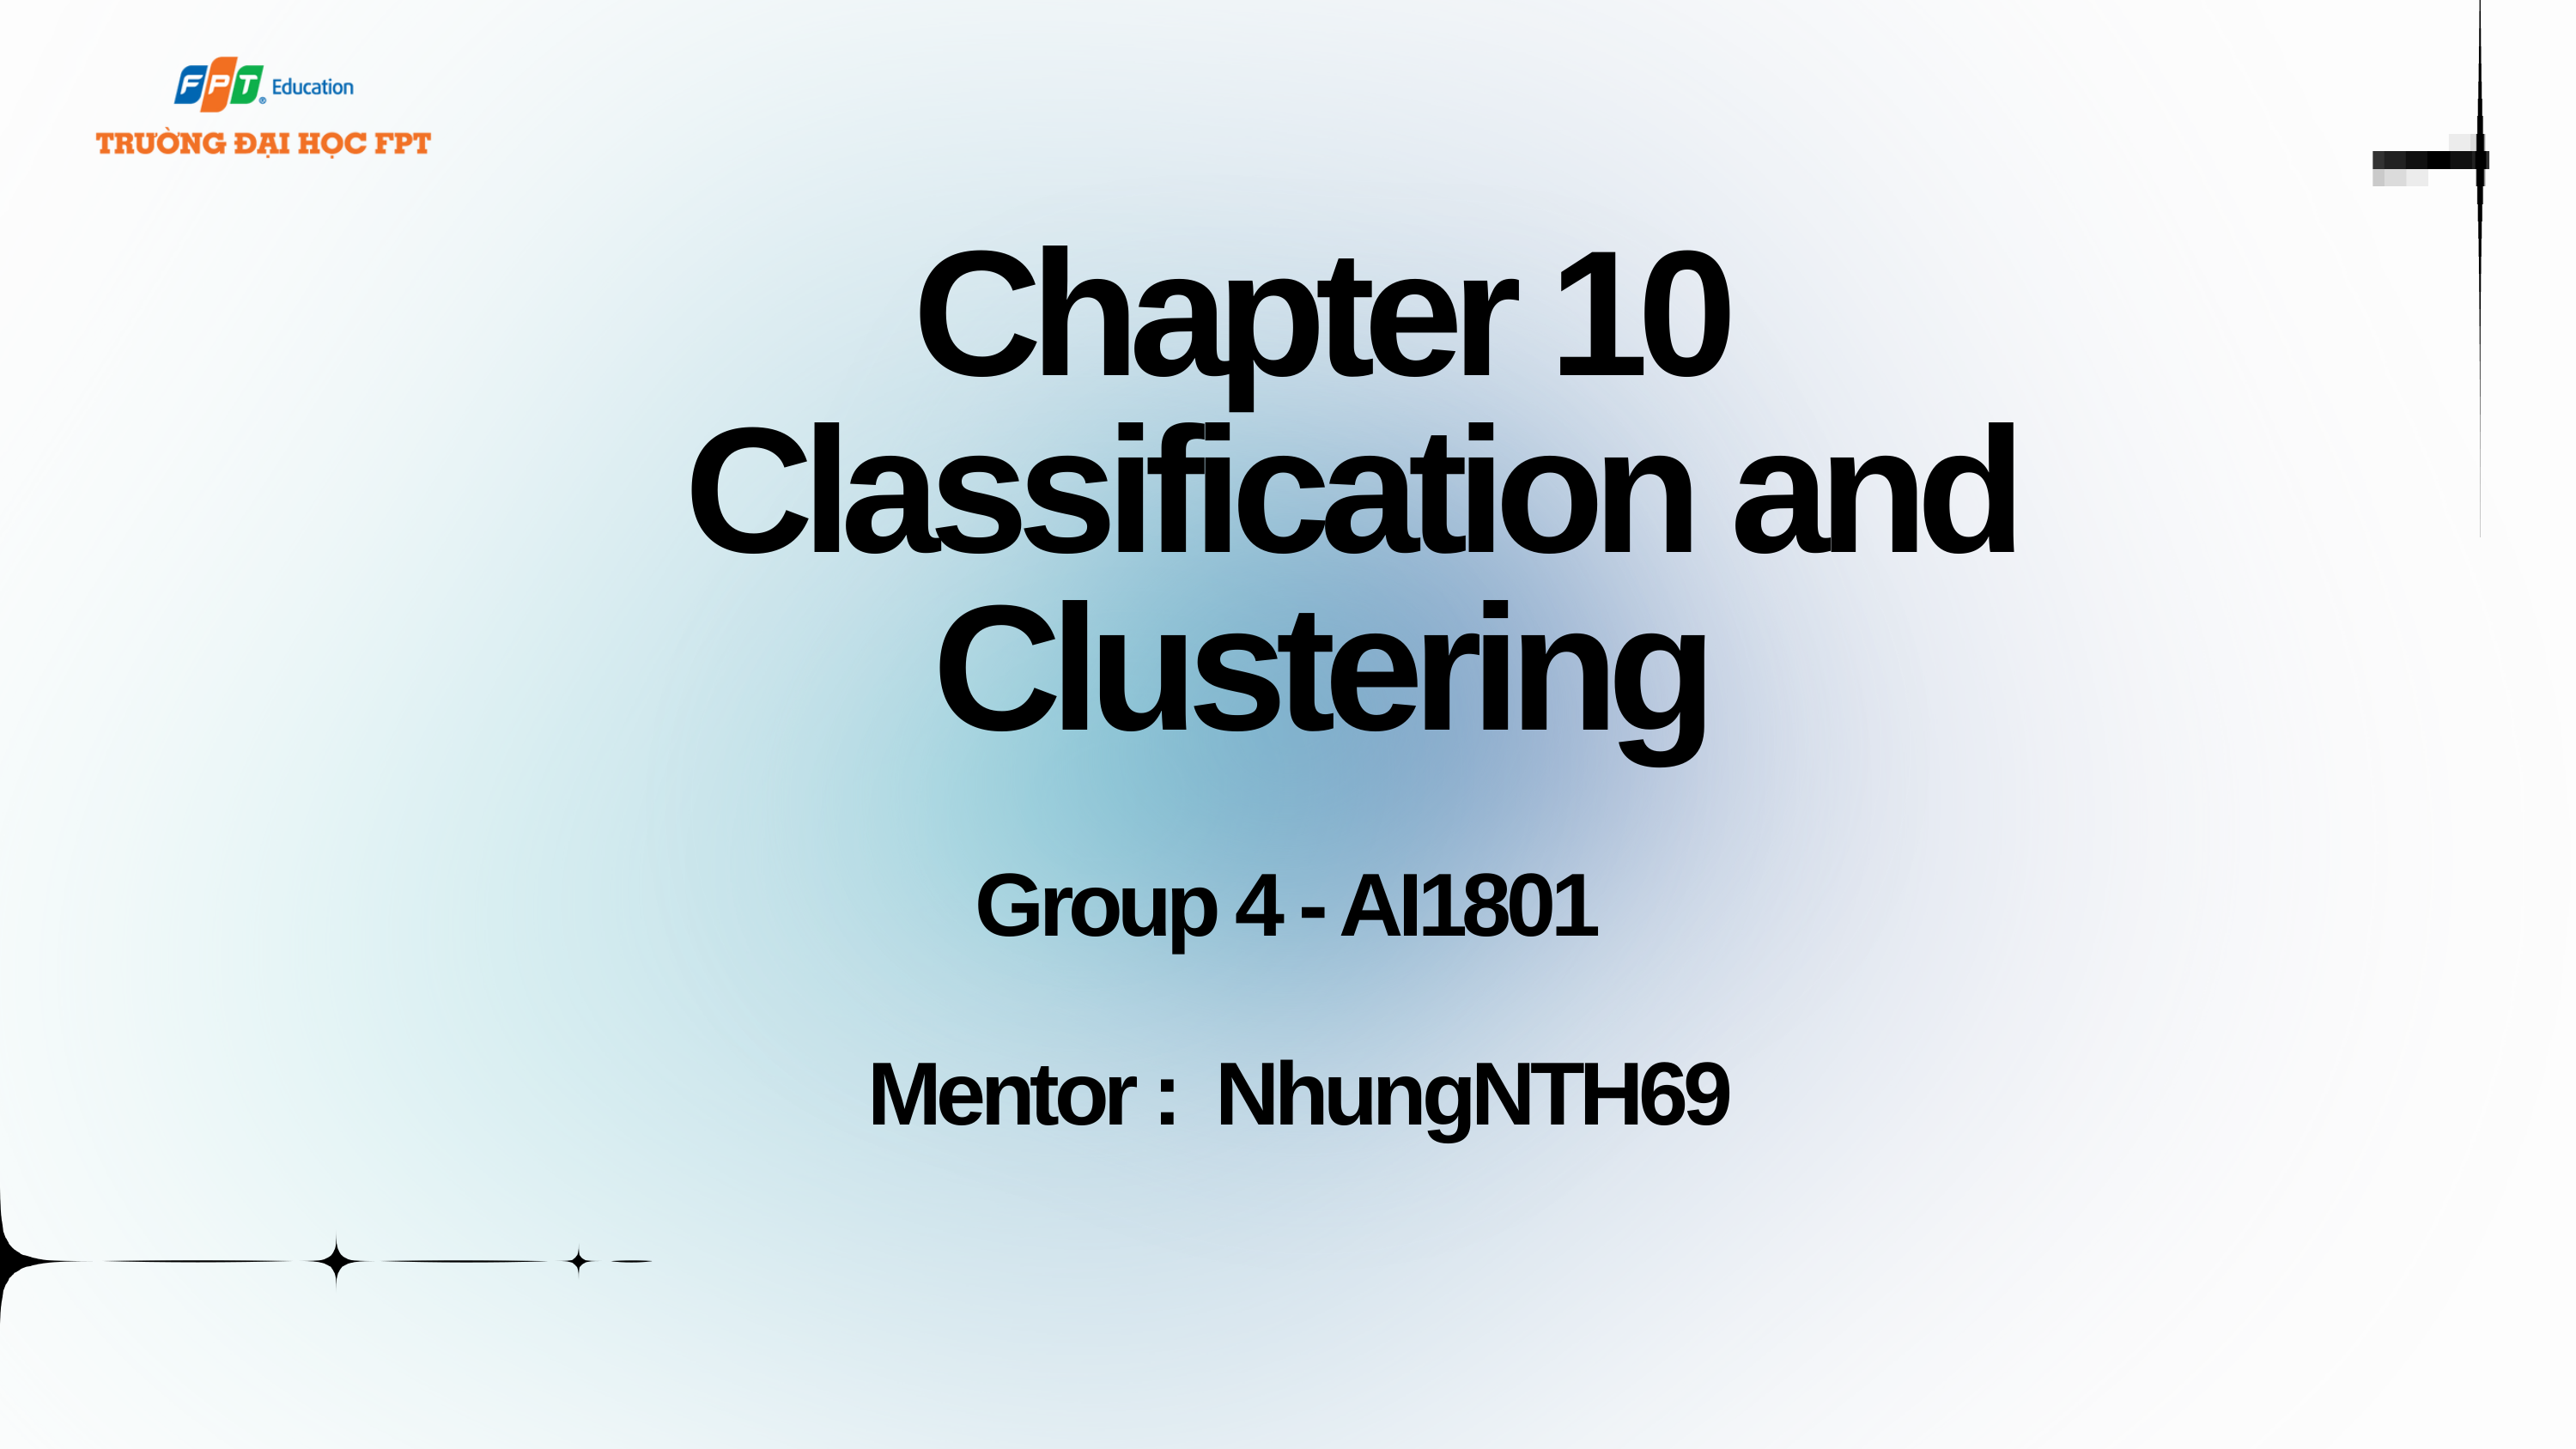

Chapter 10
 Classification and Clustering
Group 4 - AI1801
Mentor :  NhungNTH69